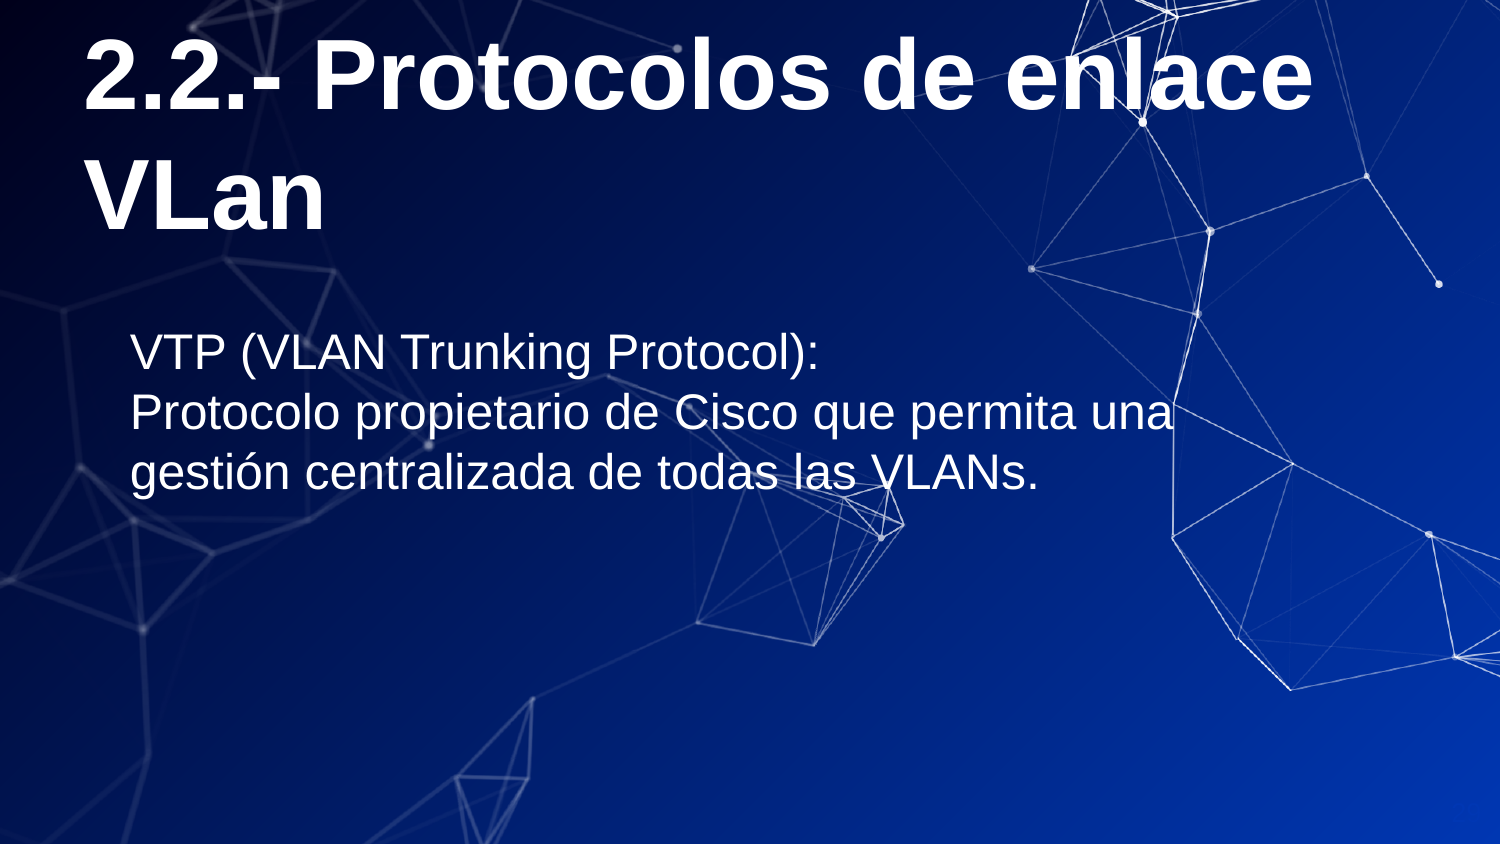

2.2.- Protocolos de enlace VLan
VTP (VLAN Trunking Protocol):
Protocolo propietario de Cisco que permita una gestión centralizada de todas las VLANs.

29